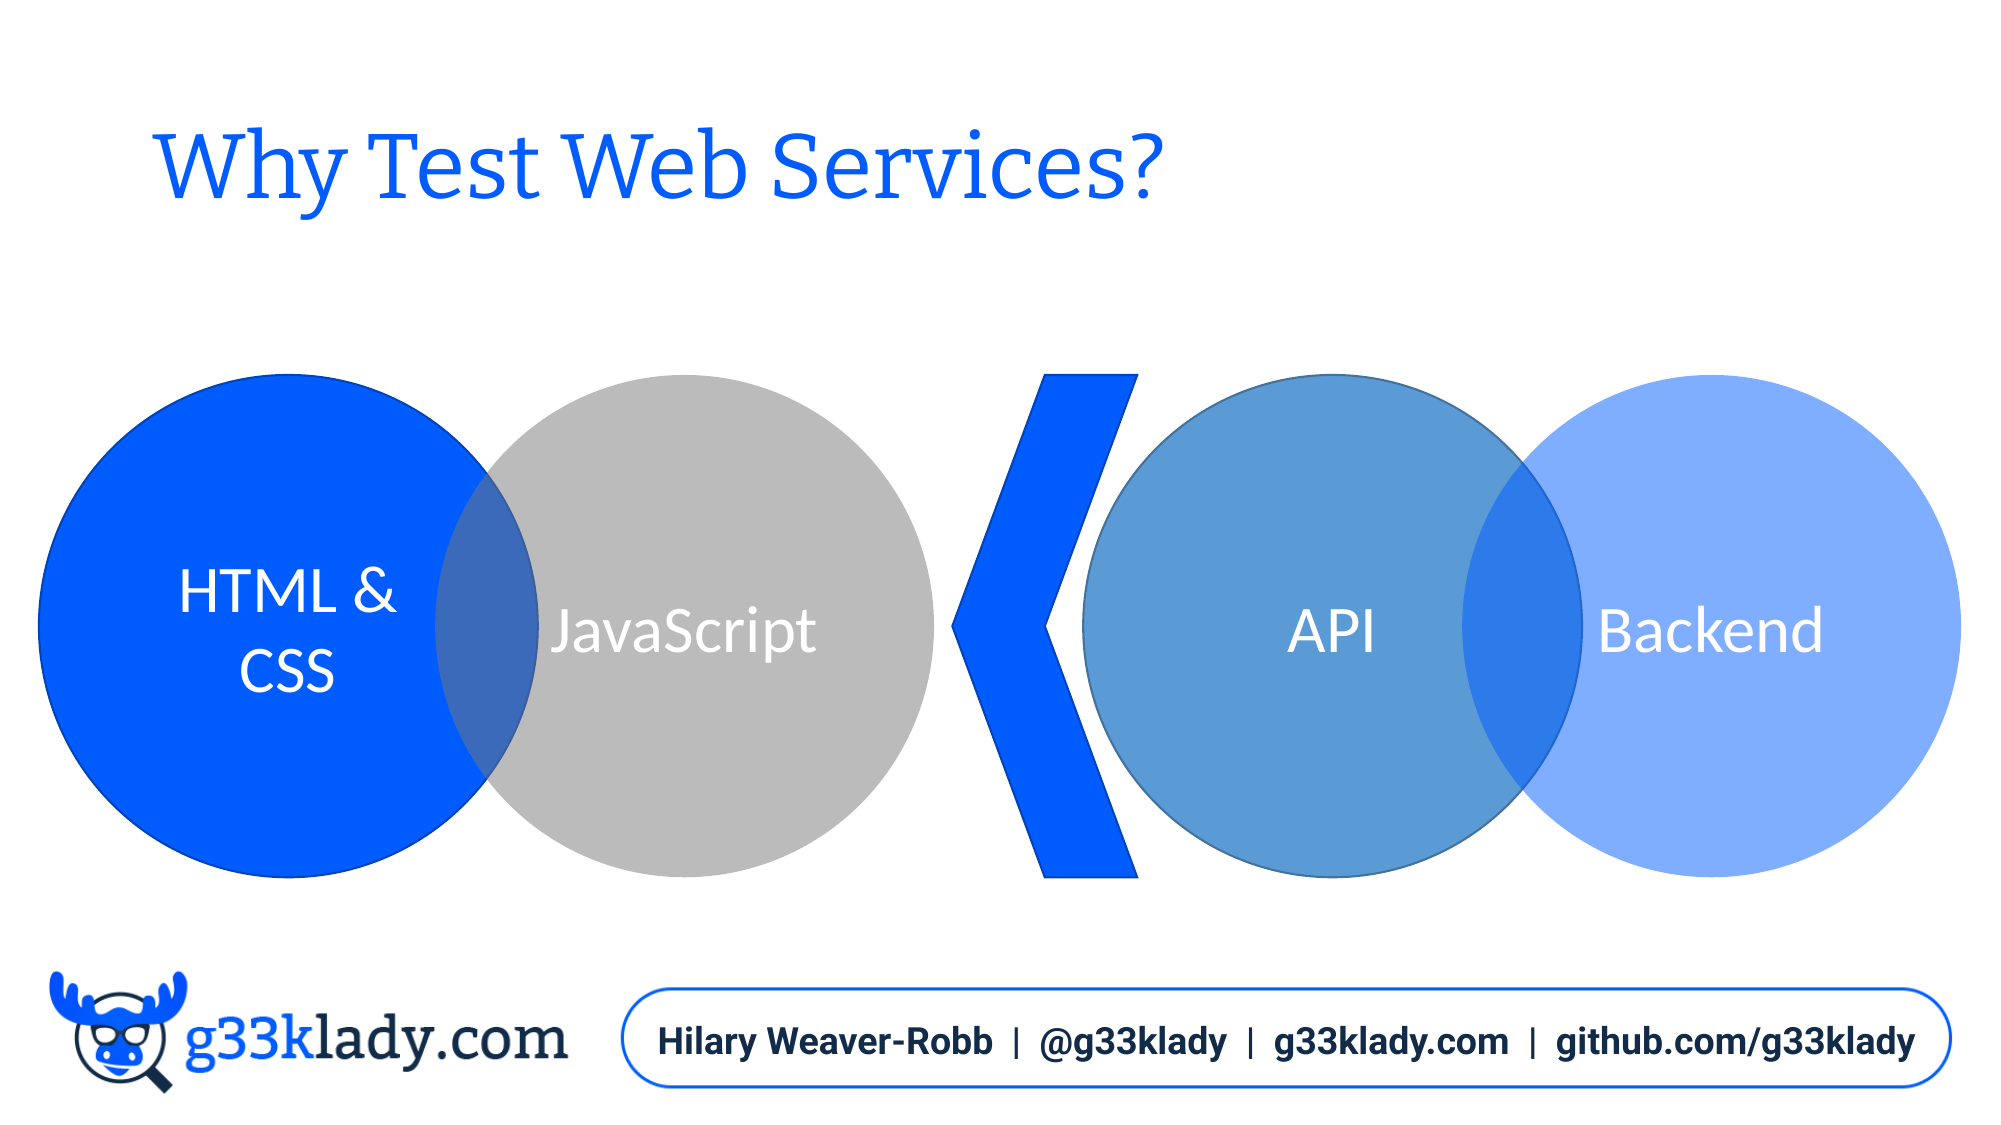

# Why Test Web Services?

HTML &
CSS
JavaScript

API
Backend
Hilary Weaver-Robb  |  @g33klady  |  g33klady.com  |  github.com/g33klady